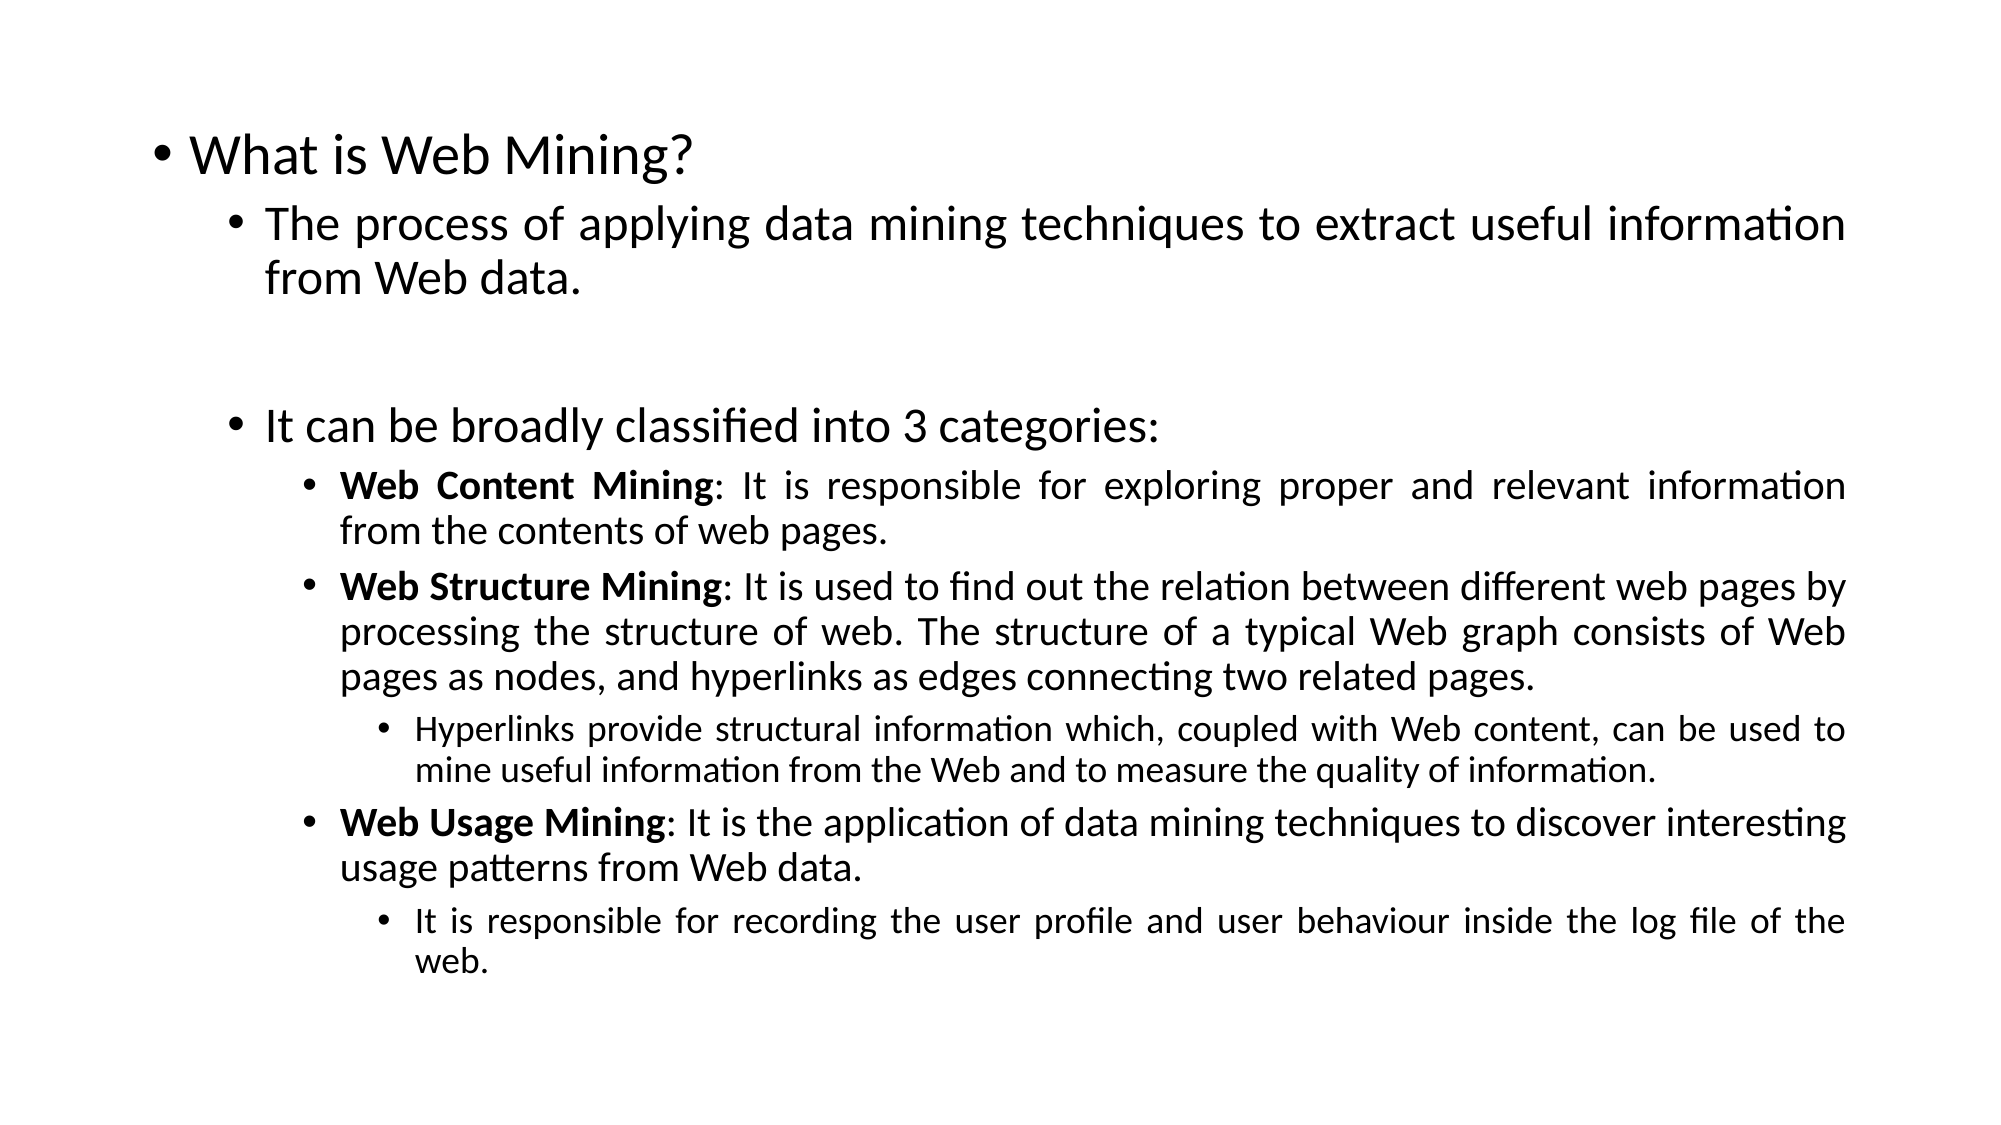

What is Web Mining?
The process of applying data mining techniques to extract useful information from Web data.

It can be broadly classified into 3 categories:
Web Content Mining: It is responsible for exploring proper and relevant information from the contents of web pages.
Web Structure Mining: It is used to find out the relation between different web pages by processing the structure of web. The structure of a typical Web graph consists of Web pages as nodes, and hyperlinks as edges connecting two related pages.
Hyperlinks provide structural information which, coupled with Web content, can be used to mine useful information from the Web and to measure the quality of information.
Web Usage Mining: It is the application of data mining techniques to discover interesting usage patterns from Web data.
It is responsible for recording the user profile and user behaviour inside the log file of the web.